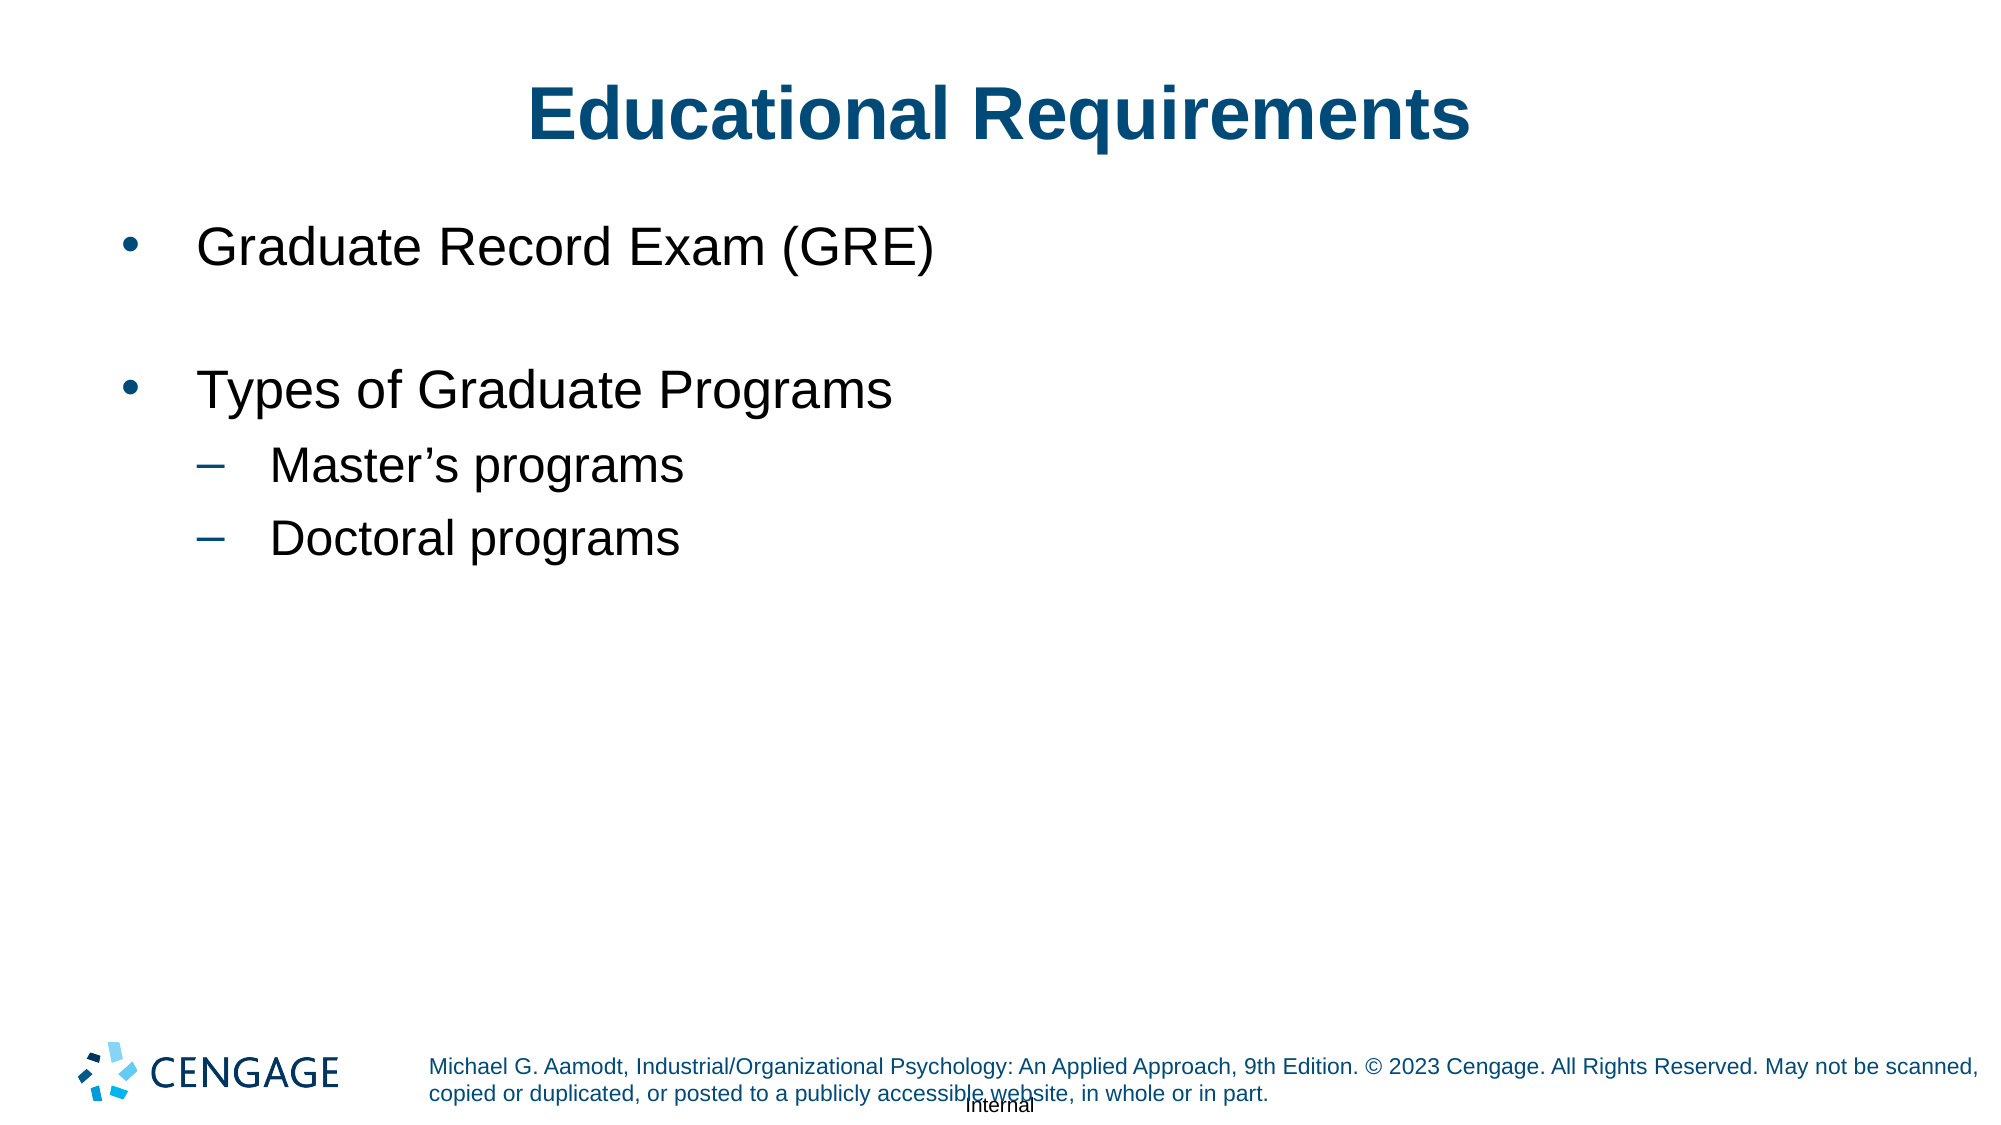

# Educational Requirements
Graduate Record Exam (GRE)
Types of Graduate Programs
Master’s programs
Doctoral programs